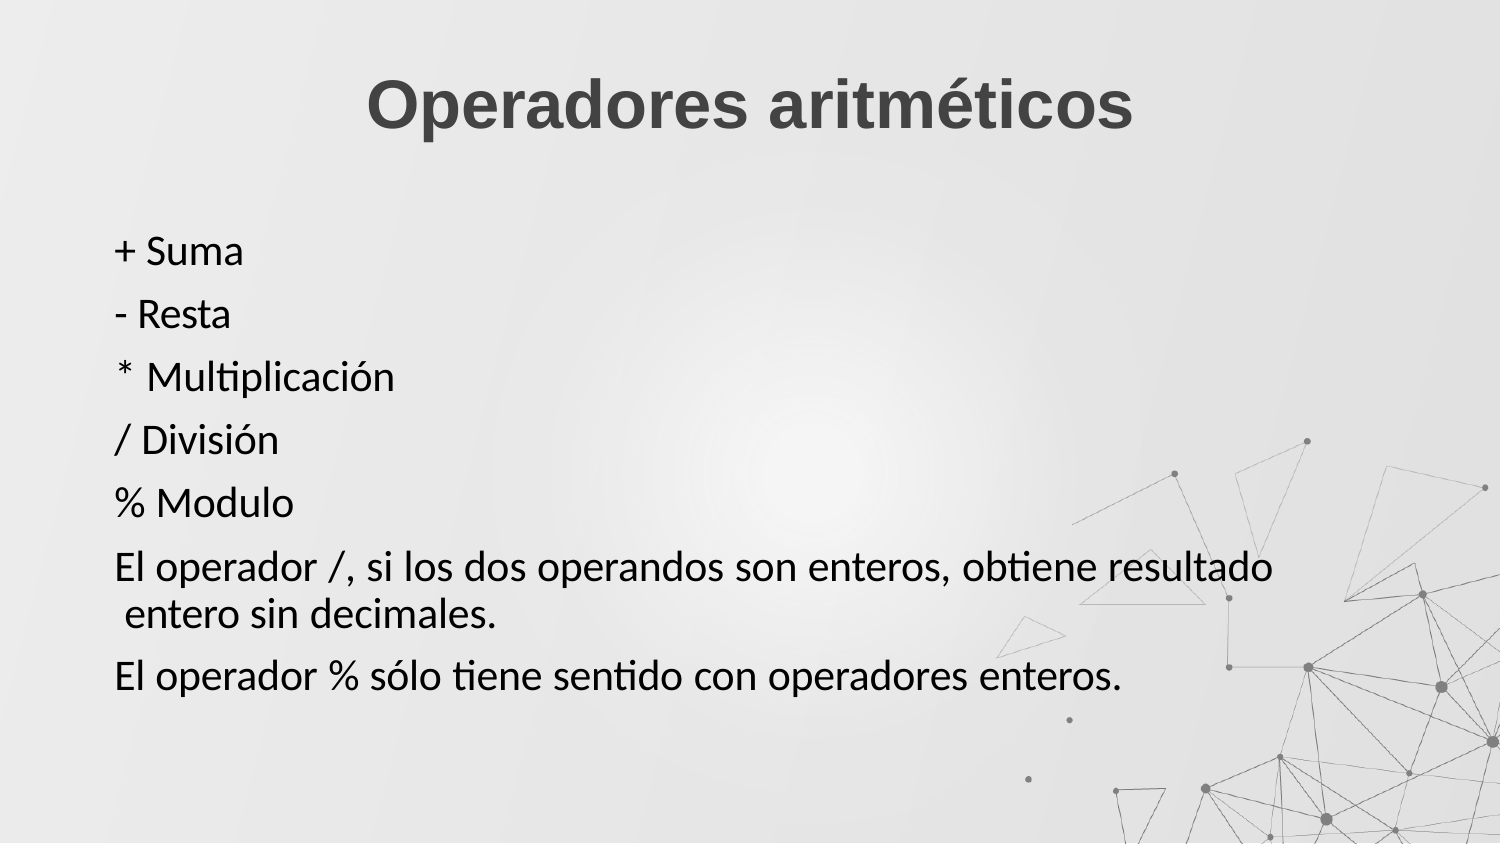

# Operadores aritméticos
+ Suma
- Resta
* Multiplicación
/ División
% Modulo
El operador /, si los dos operandos son enteros, obtiene resultado  entero sin decimales.
El operador % sólo tiene sentido con operadores enteros.